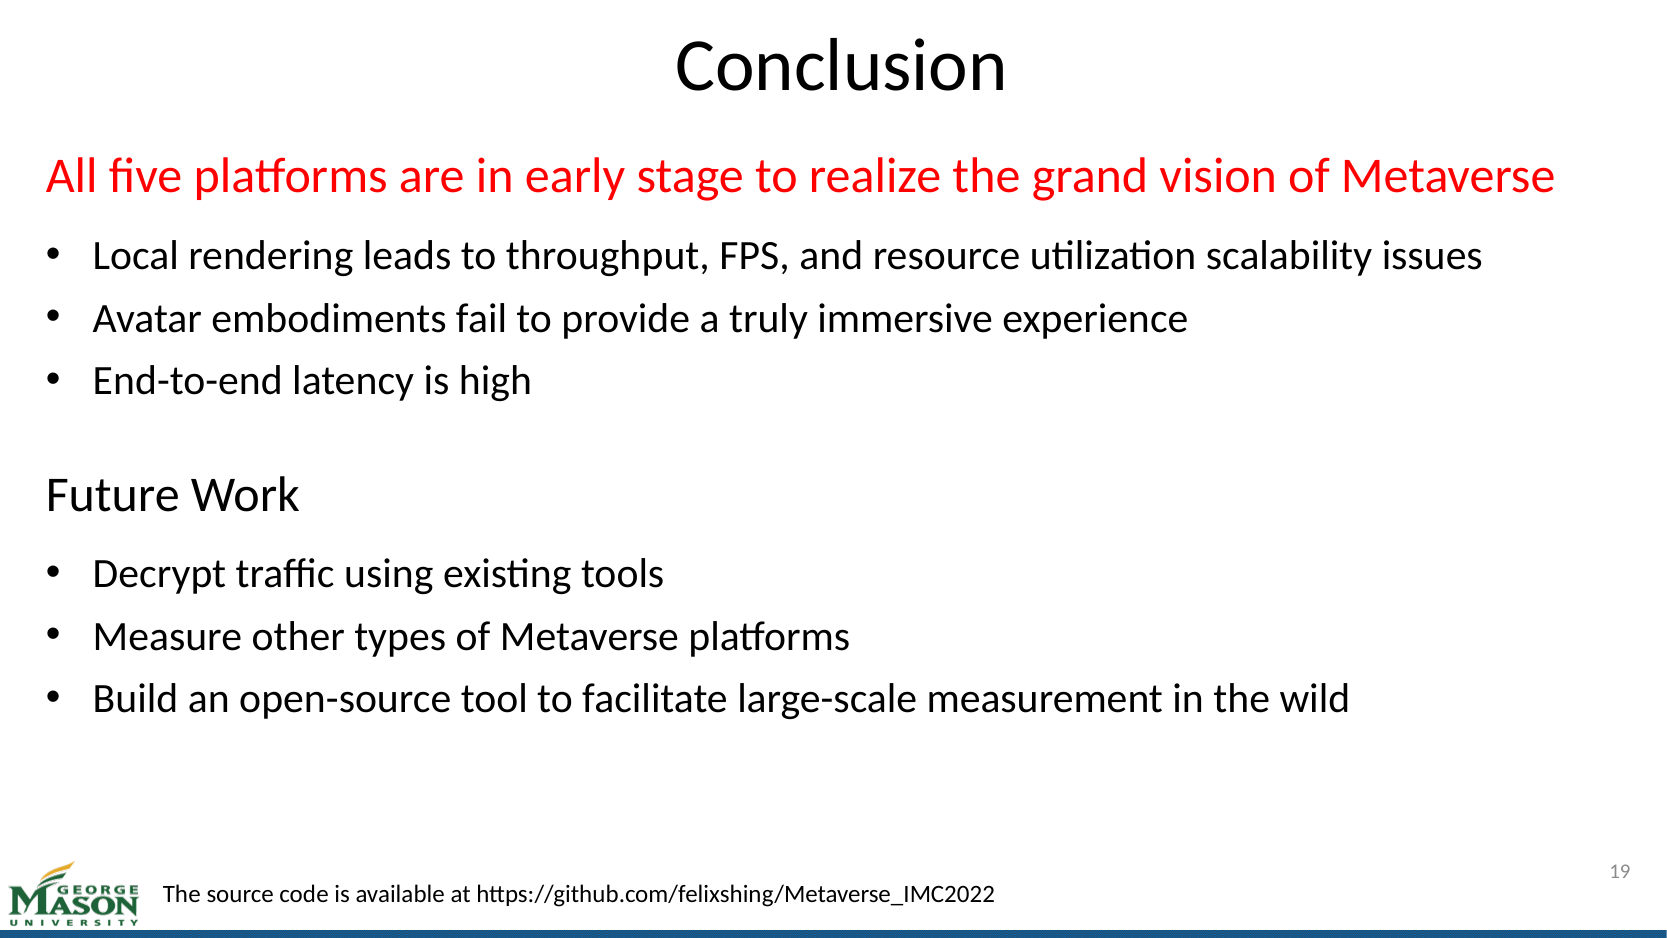

Conclusion
All five platforms are in early stage to realize the grand vision of Metaverse
Local rendering leads to throughput, FPS, and resource utilization scalability issues
Avatar embodiments fail to provide a truly immersive experience
End-to-end latency is high

Future Work
Decrypt traffic using existing tools
Measure other types of Metaverse platforms
Build an open-source tool to facilitate large-scale measurement in the wild
19
The source code is available at https://github.com/felixshing/Metaverse_IMC2022